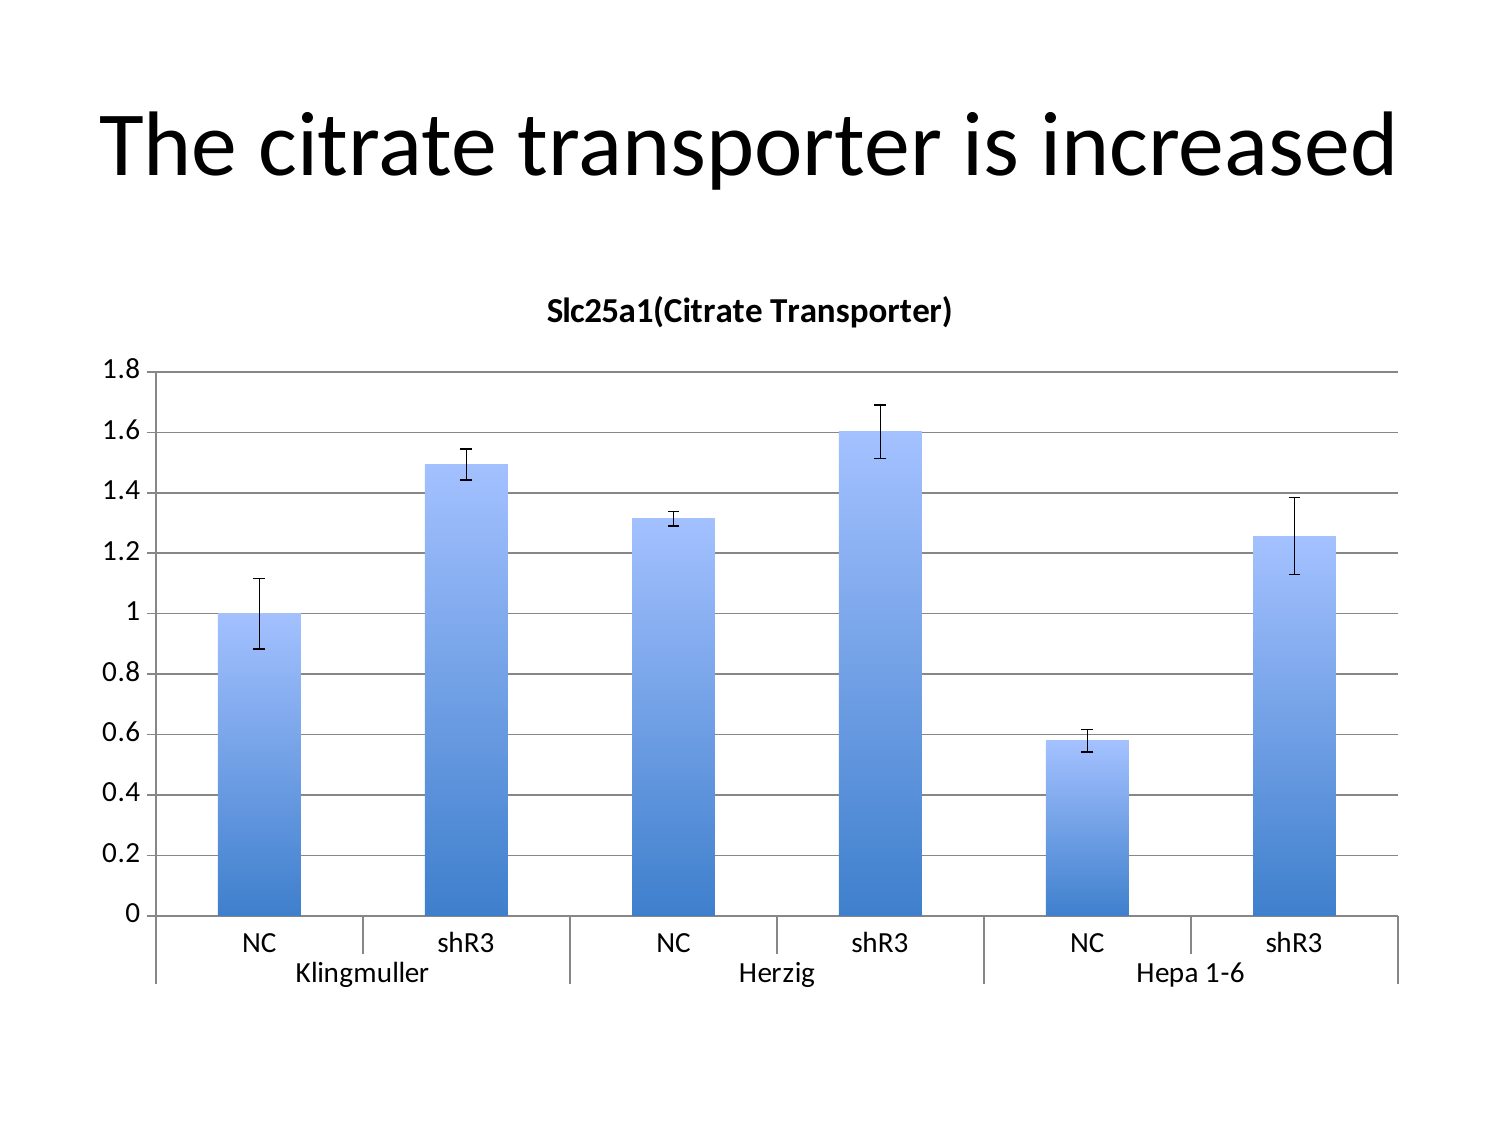

# The citrate transporter is increased

### Chart: Slc25a1(Citrate Transporter)

| Category |  |
|---|---|
| NC | 1.0 |
| shR3 | 1.49349983127031 |
| NC | 1.314443803744222 |
| shR3 | 1.602069302895206 |
| NC | 0.579160535085511 |
| shR3 | 1.256874571475551 |